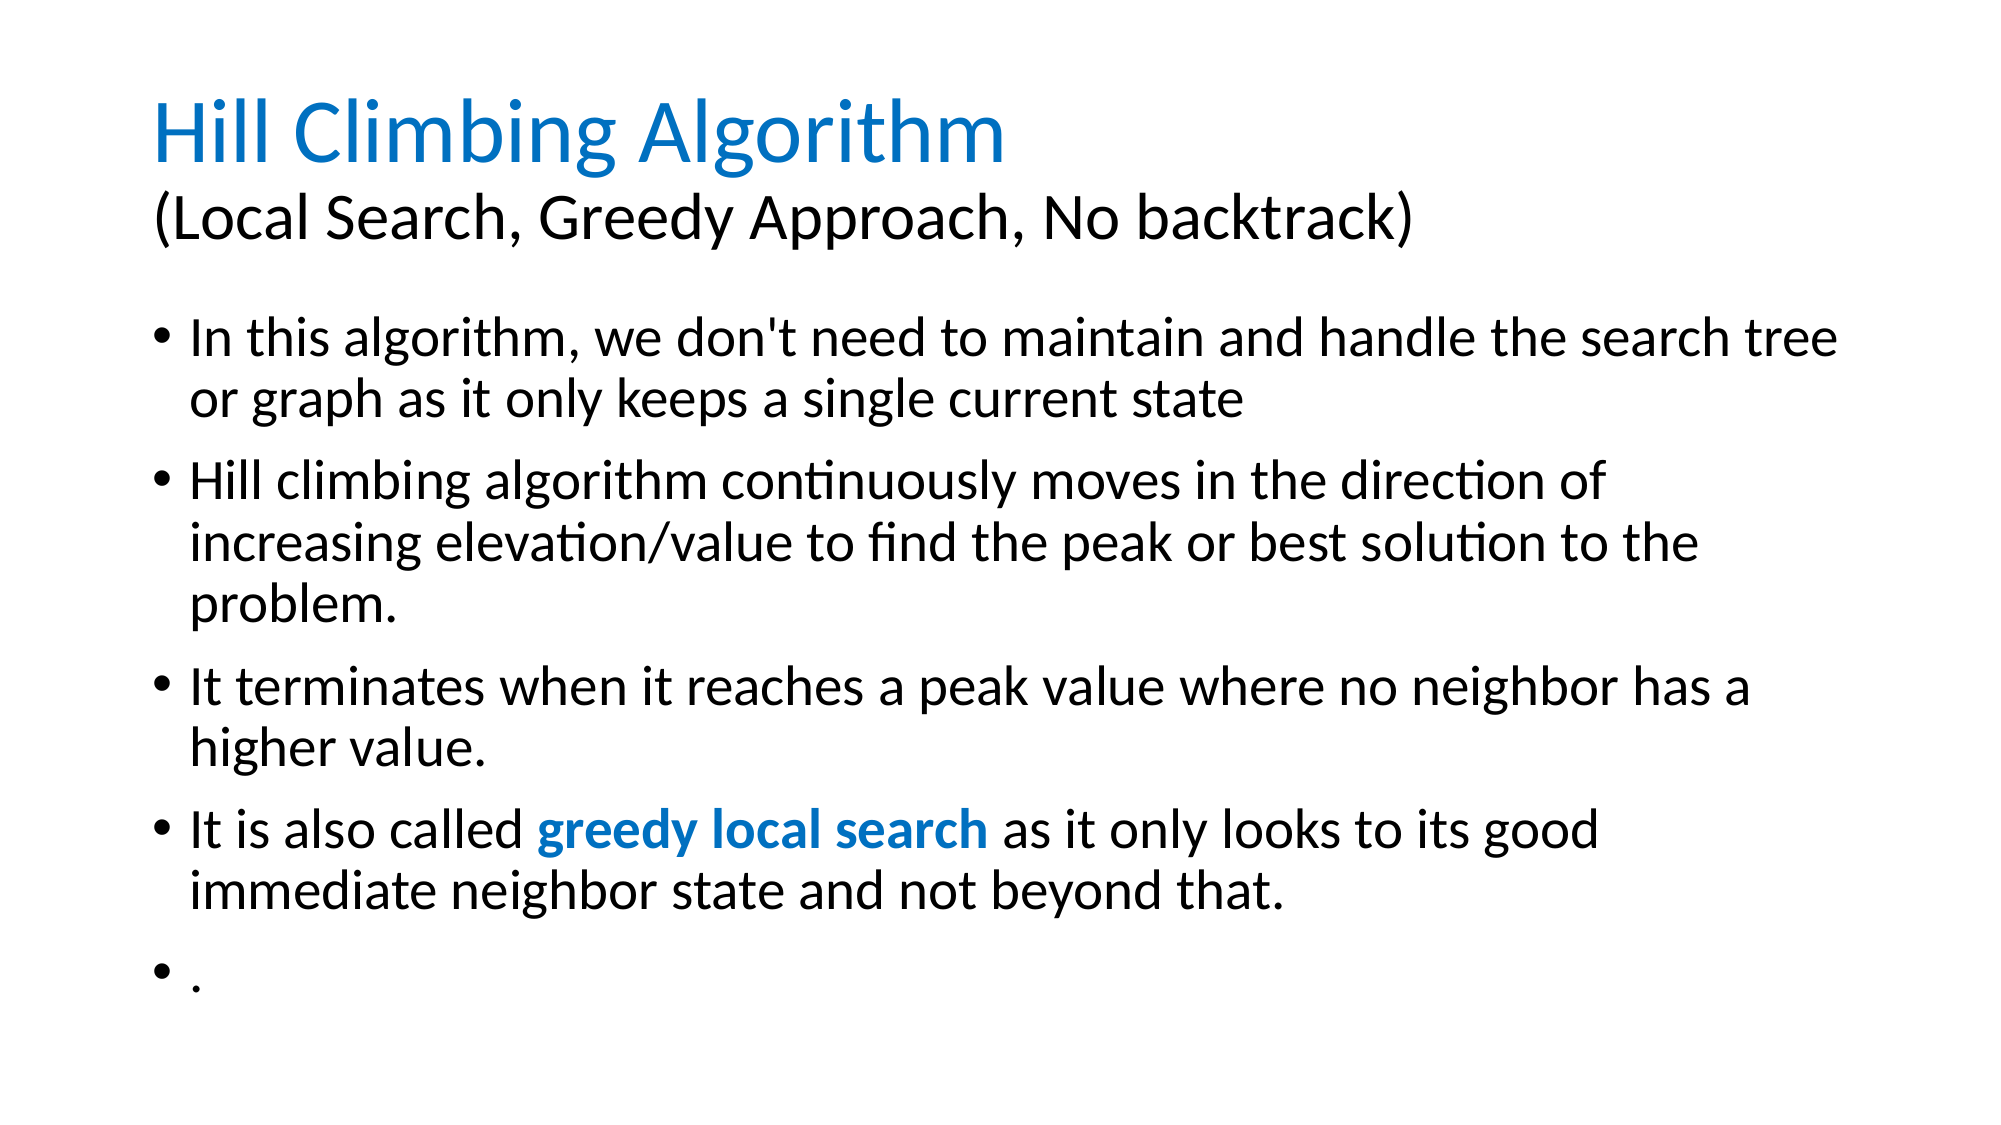

# Hill Climbing Algorithm (Local Search, Greedy Approach, No backtrack)
In this algorithm, we don't need to maintain and handle the search tree or graph as it only keeps a single current state
Hill climbing algorithm continuously moves in the direction of increasing elevation/value to find the peak or best solution to the problem.
It terminates when it reaches a peak value where no neighbor has a higher value.
It is also called greedy local search as it only looks to its good immediate neighbor state and not beyond that.
.